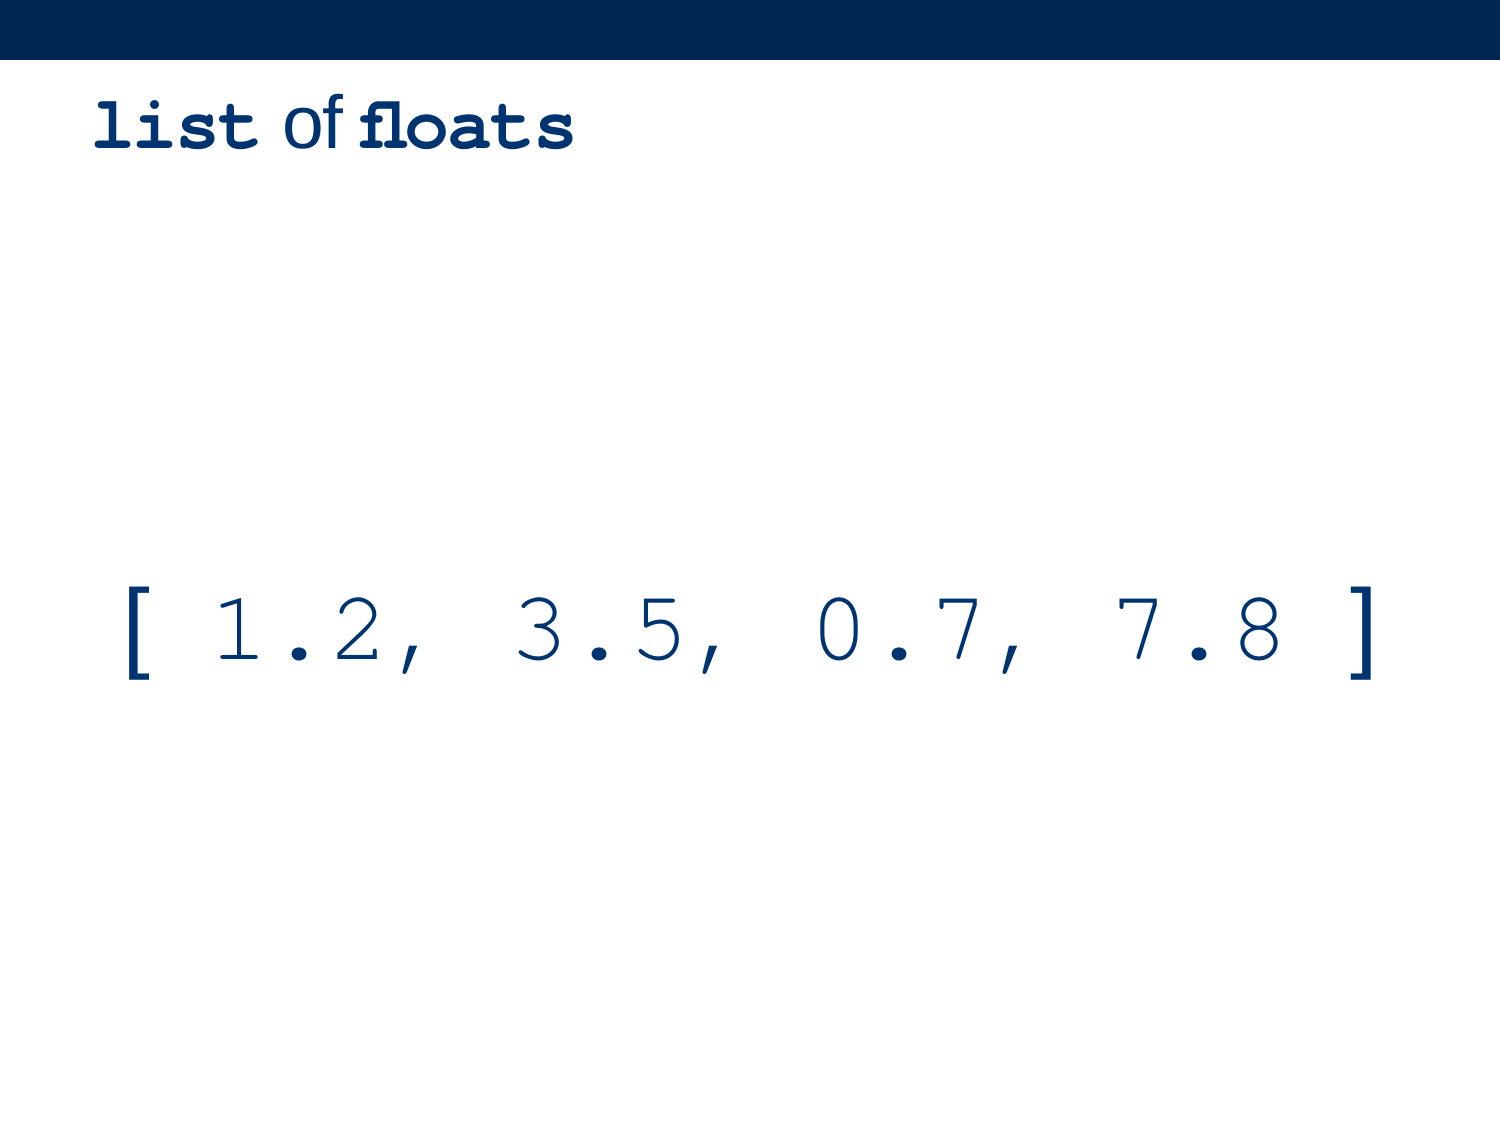

# list of floats

[ 1.2, 3.5, 0.7, 7.8 ]